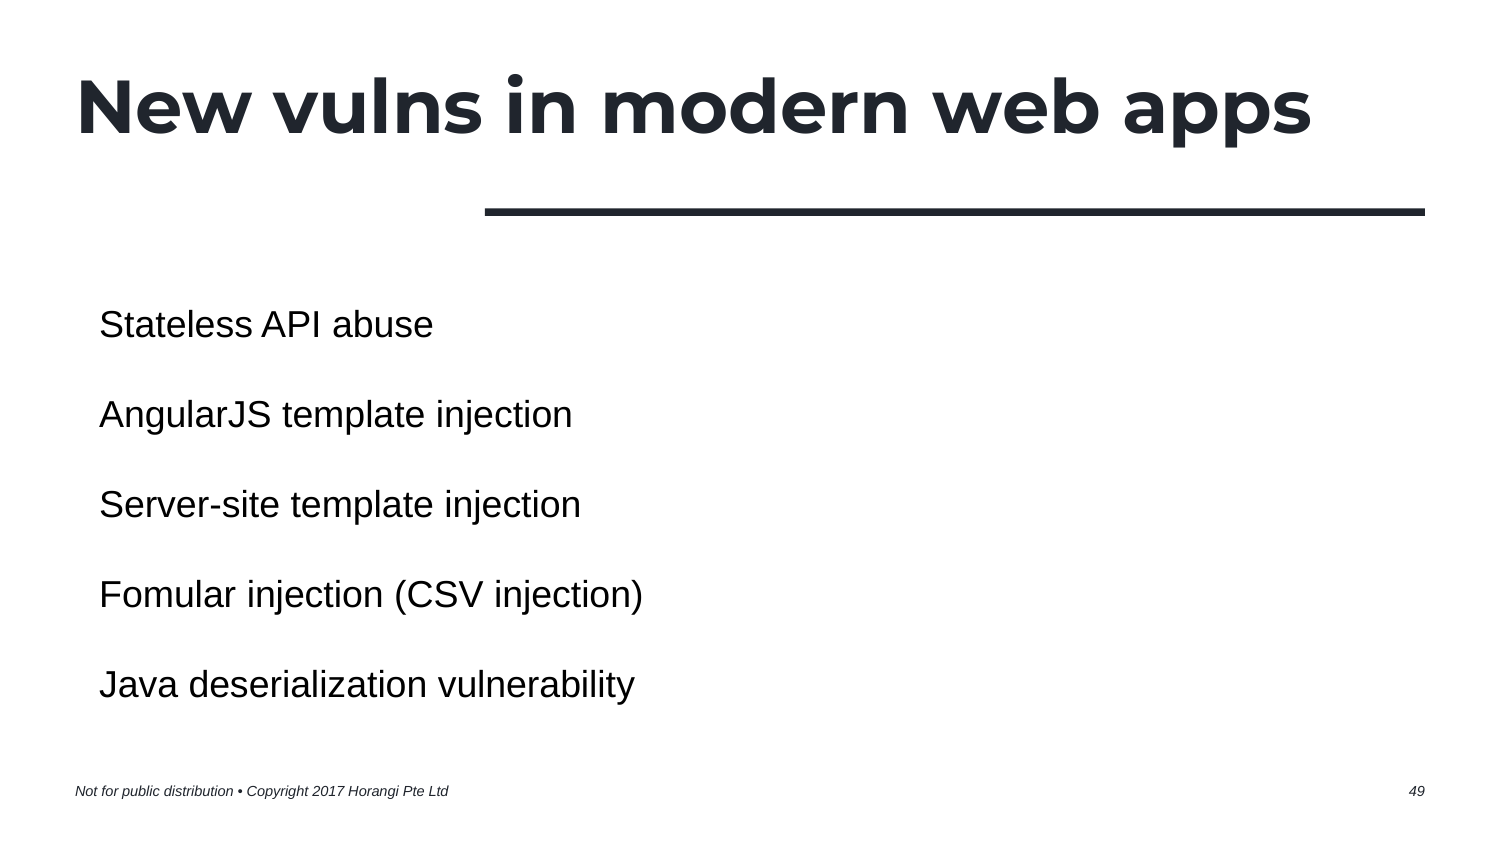

New vulns in modern web apps

Stateless API abuse

AngularJS template injection

Server-site template injection

Fomular injection (CSV injection)

Java deserialization vulnerability